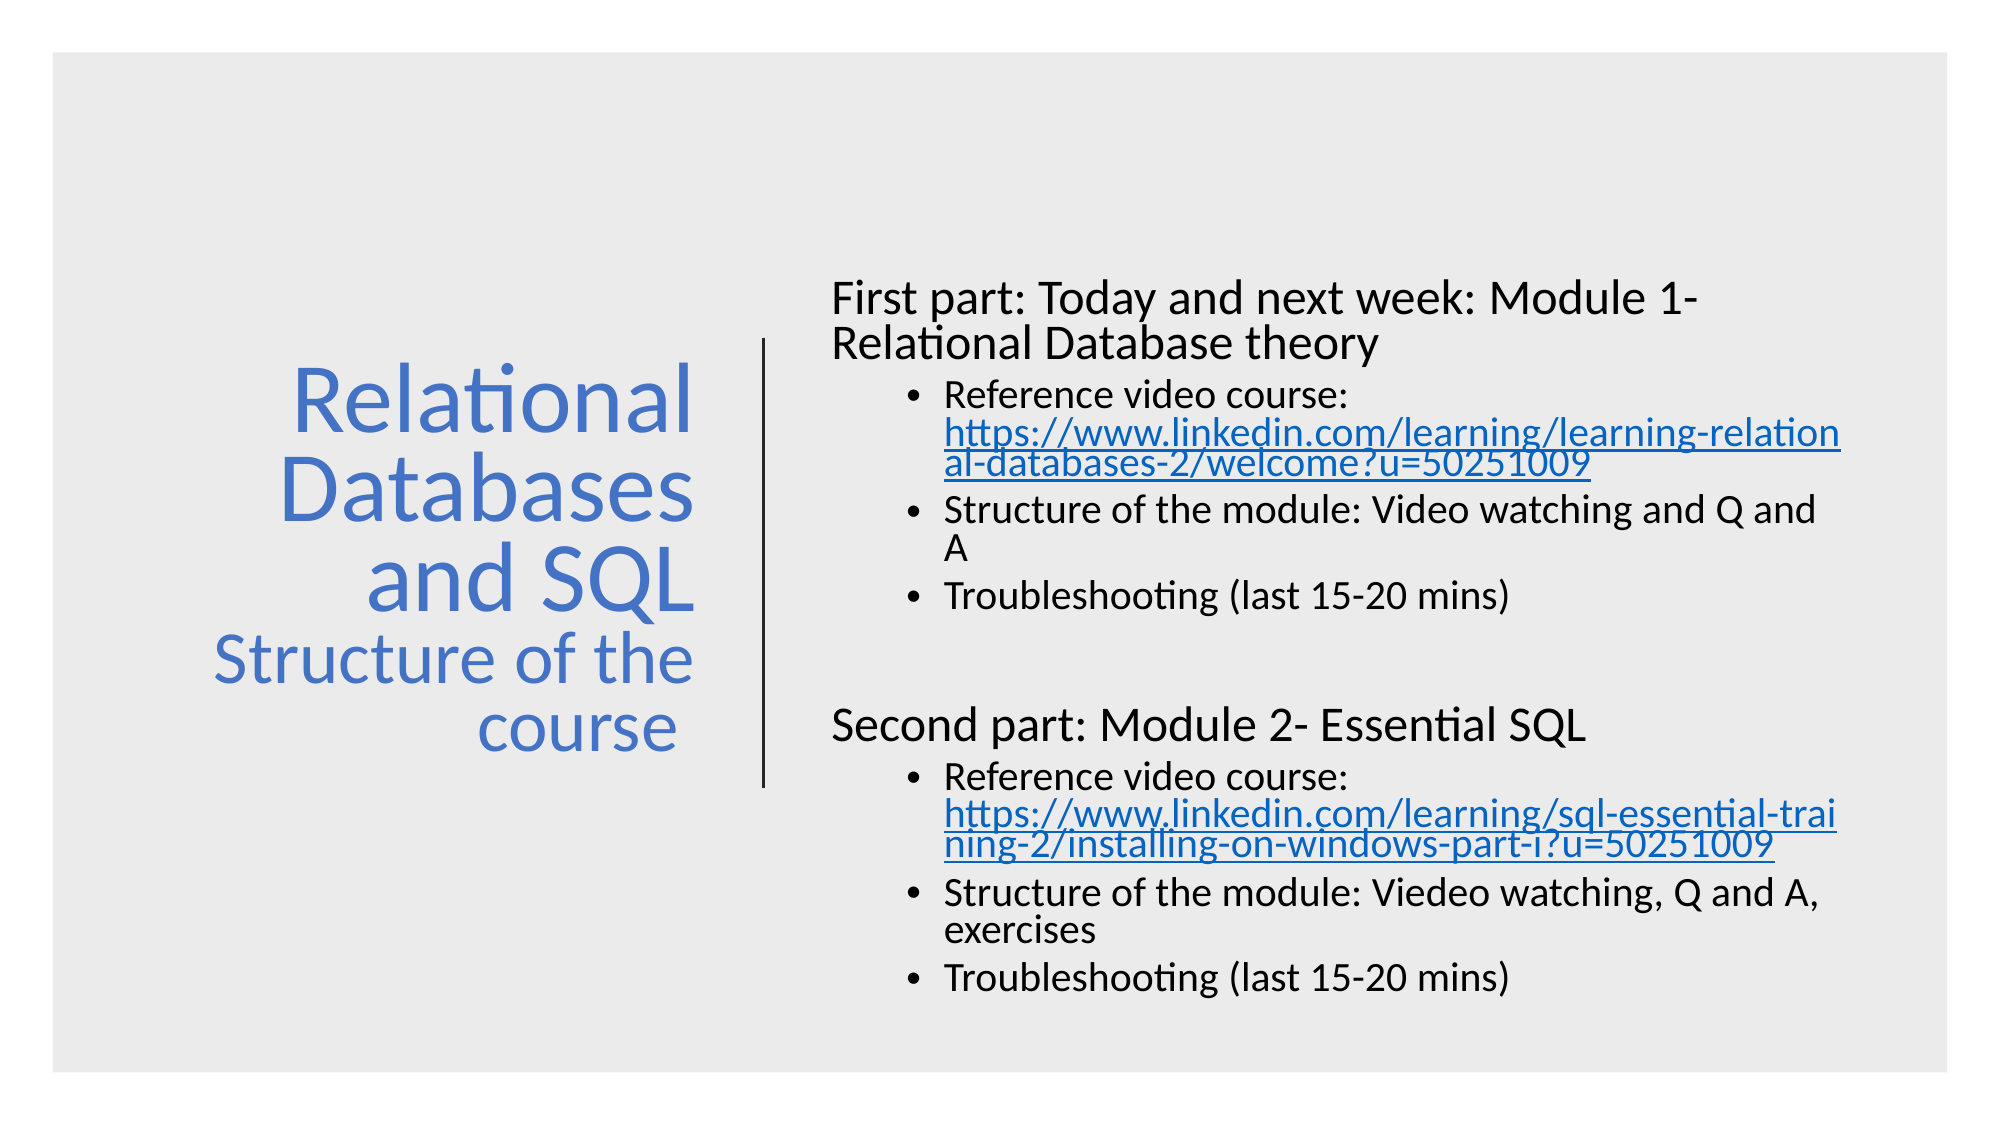

First part: Today and next week: Module 1- Relational Database theory
Reference video course: https://www.linkedin.com/learning/learning-relational-databases-2/welcome?u=50251009
Structure of the module: Video watching and Q and A
Troubleshooting (last 15-20 mins)

Second part: Module 2- Essential SQL
Reference video course:https://www.linkedin.com/learning/sql-essential-training-2/installing-on-windows-part-i?u=50251009
Structure of the module: Viedeo watching, Q and A, exercises
Troubleshooting (last 15-20 mins)

# Relational Databases and SQL Structure of the course